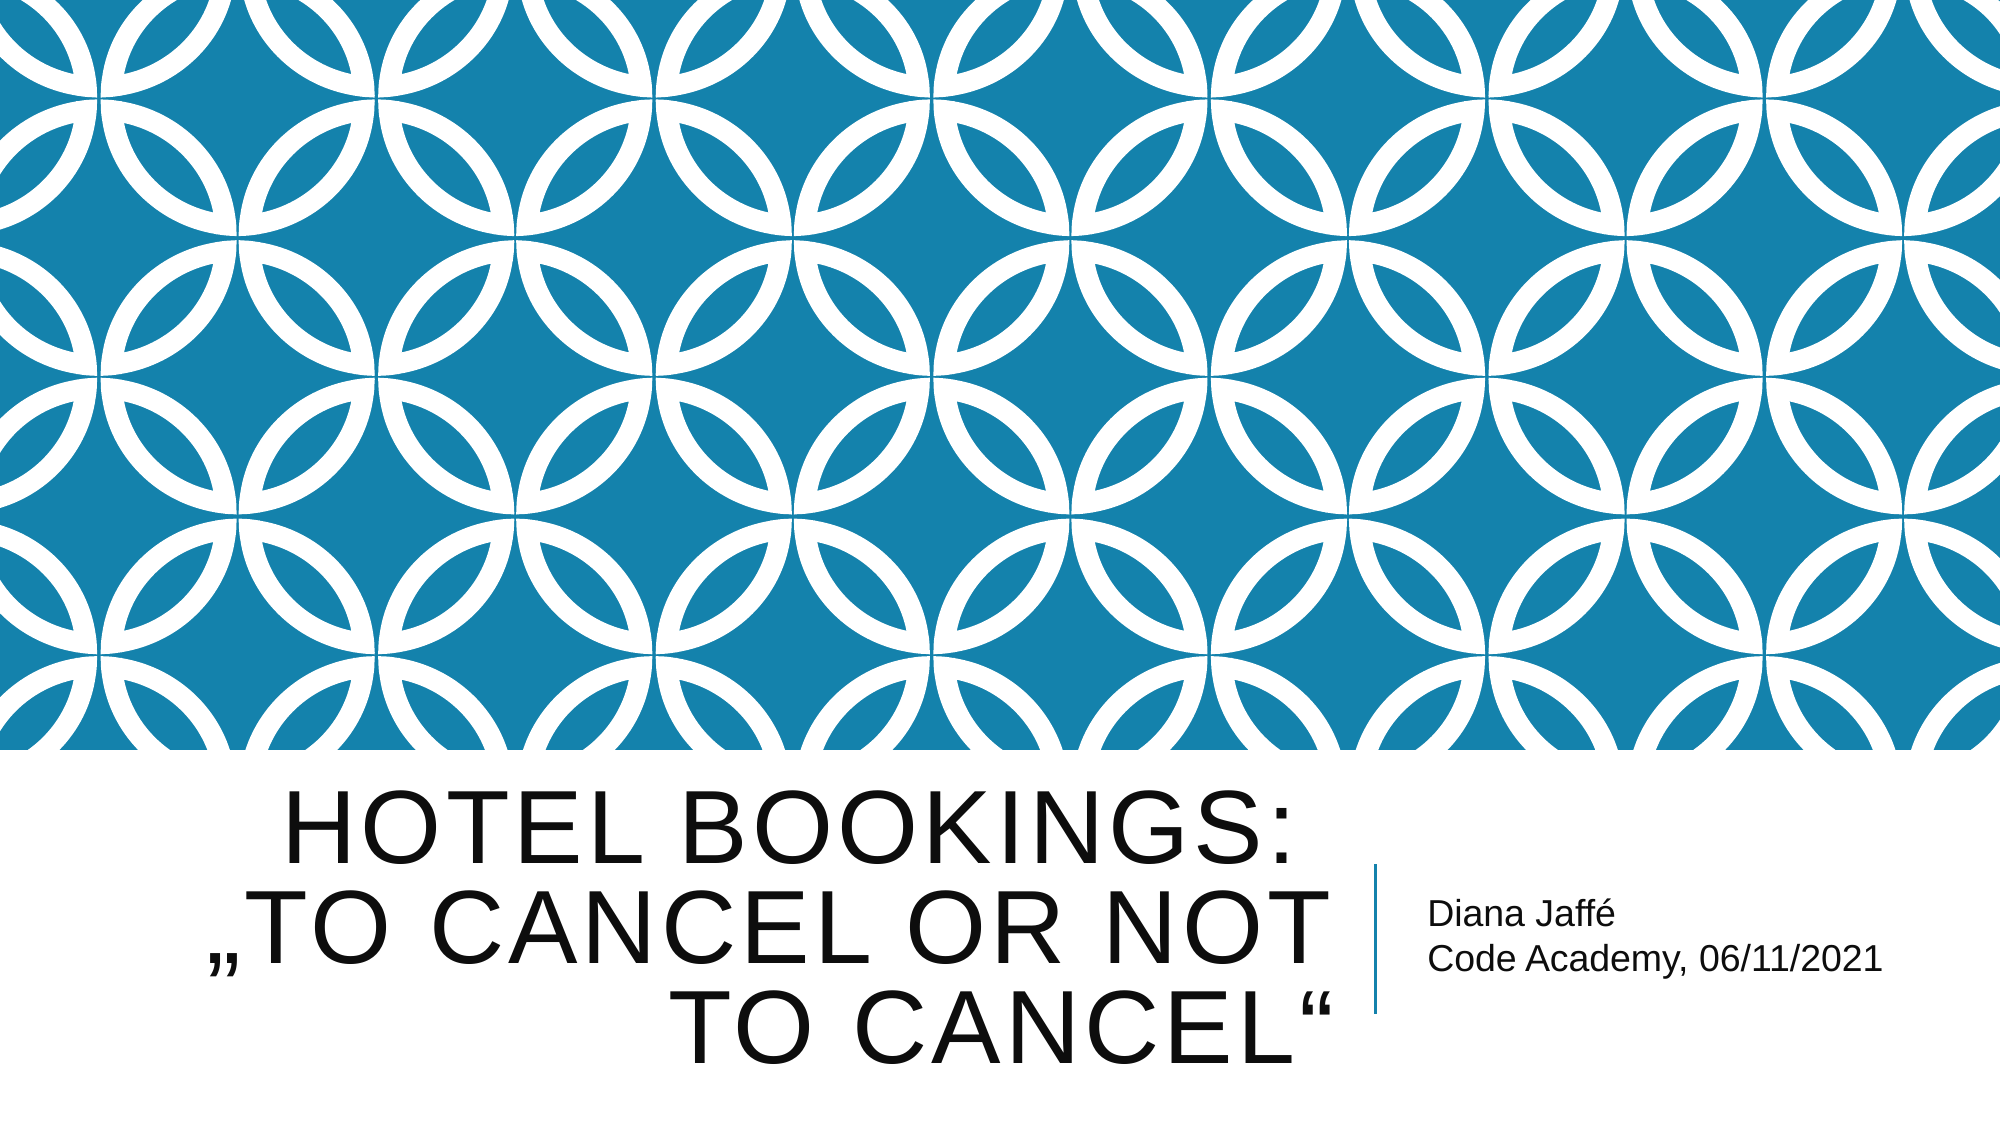

# Hotel Bookings: „To Cancel or not to cancel“
Diana Jaffé
Code Academy, 06/11/2021